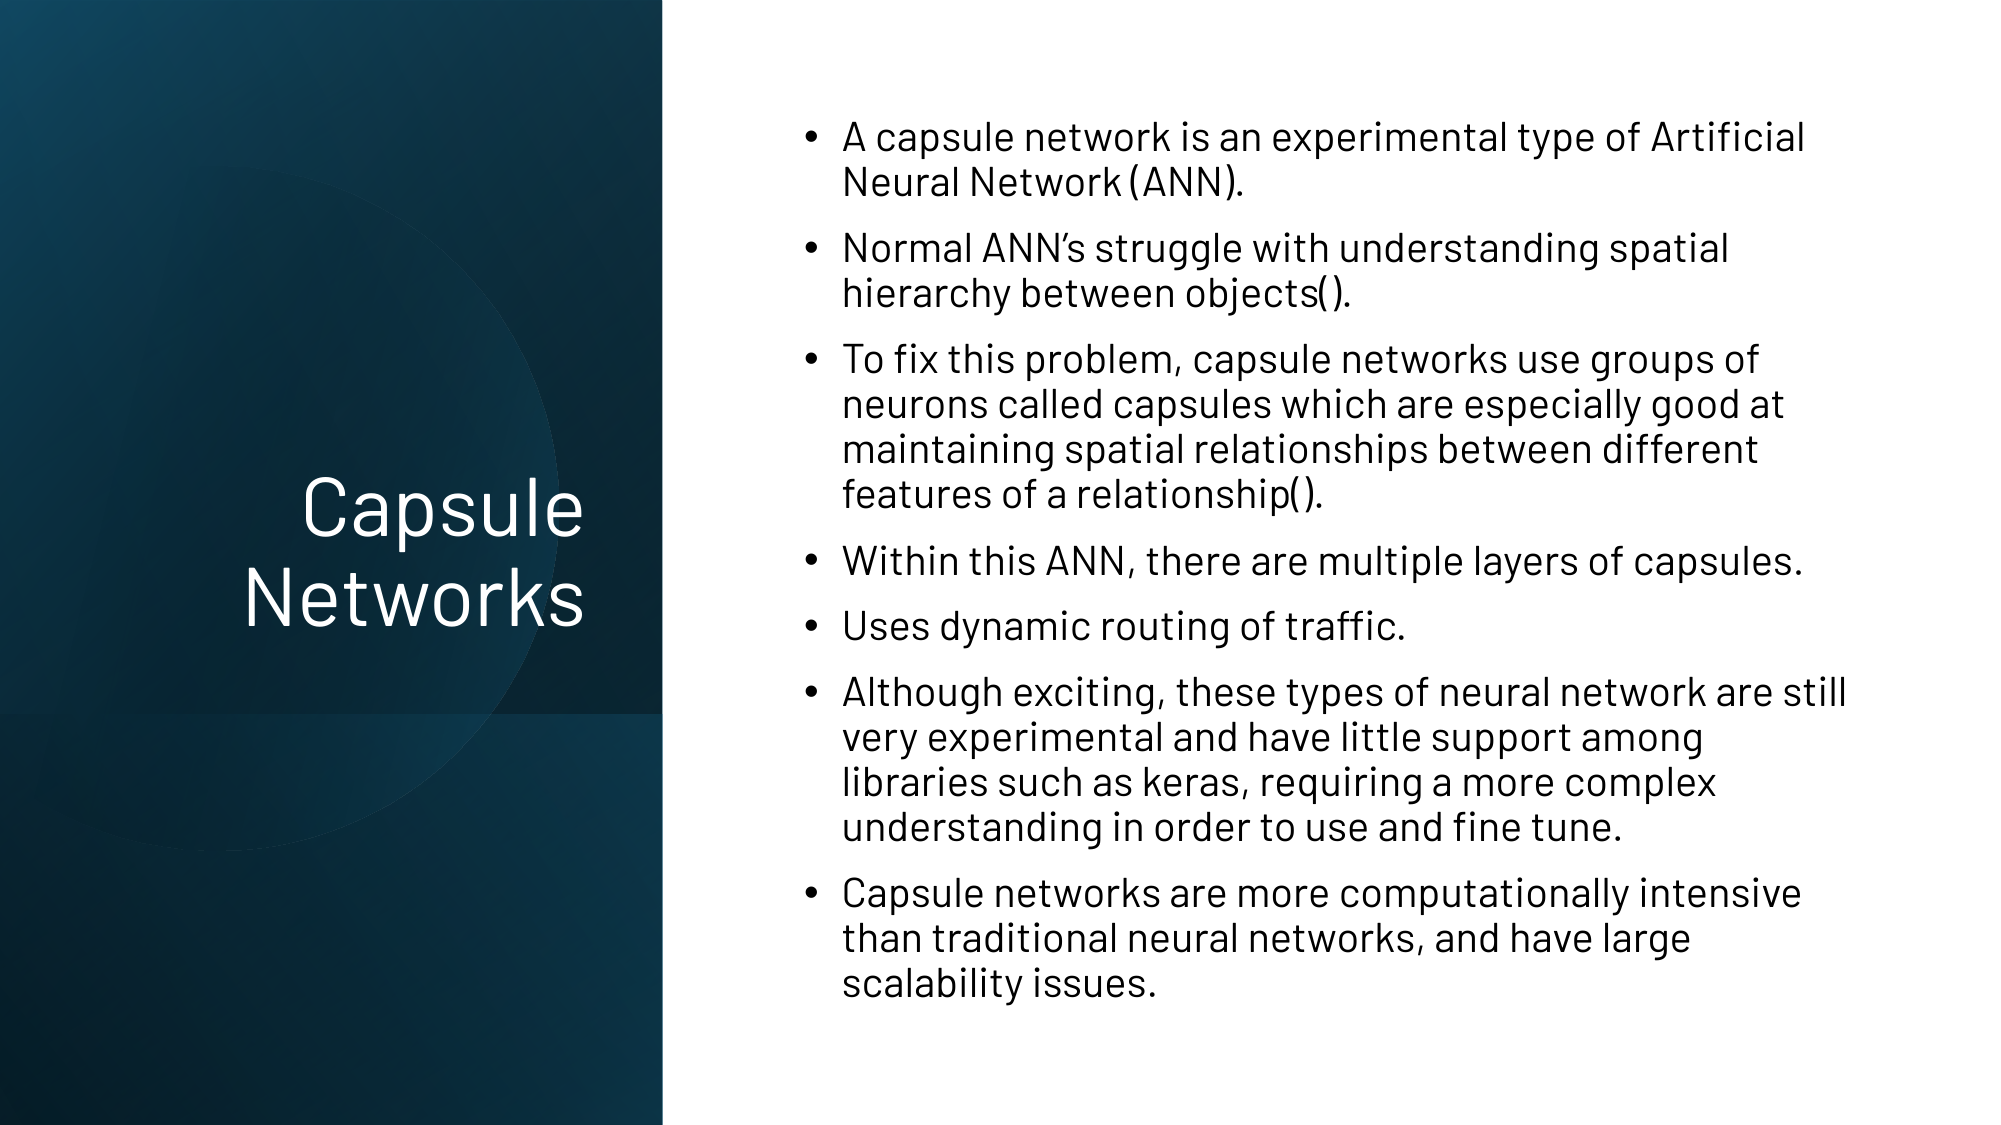

# Capsule Networks
A capsule network is an experimental type of Artificial Neural Network (ANN).
Normal ANN’s struggle with understanding spatial hierarchy between objects().
To fix this problem, capsule networks use groups of neurons called capsules which are especially good at maintaining spatial relationships between different features of a relationship().
Within this ANN, there are multiple layers of capsules.
Uses dynamic routing of traffic.
Although exciting, these types of neural network are still very experimental and have little support among libraries such as keras, requiring a more complex understanding in order to use and fine tune.
Capsule networks are more computationally intensive than traditional neural networks, and have large scalability issues.